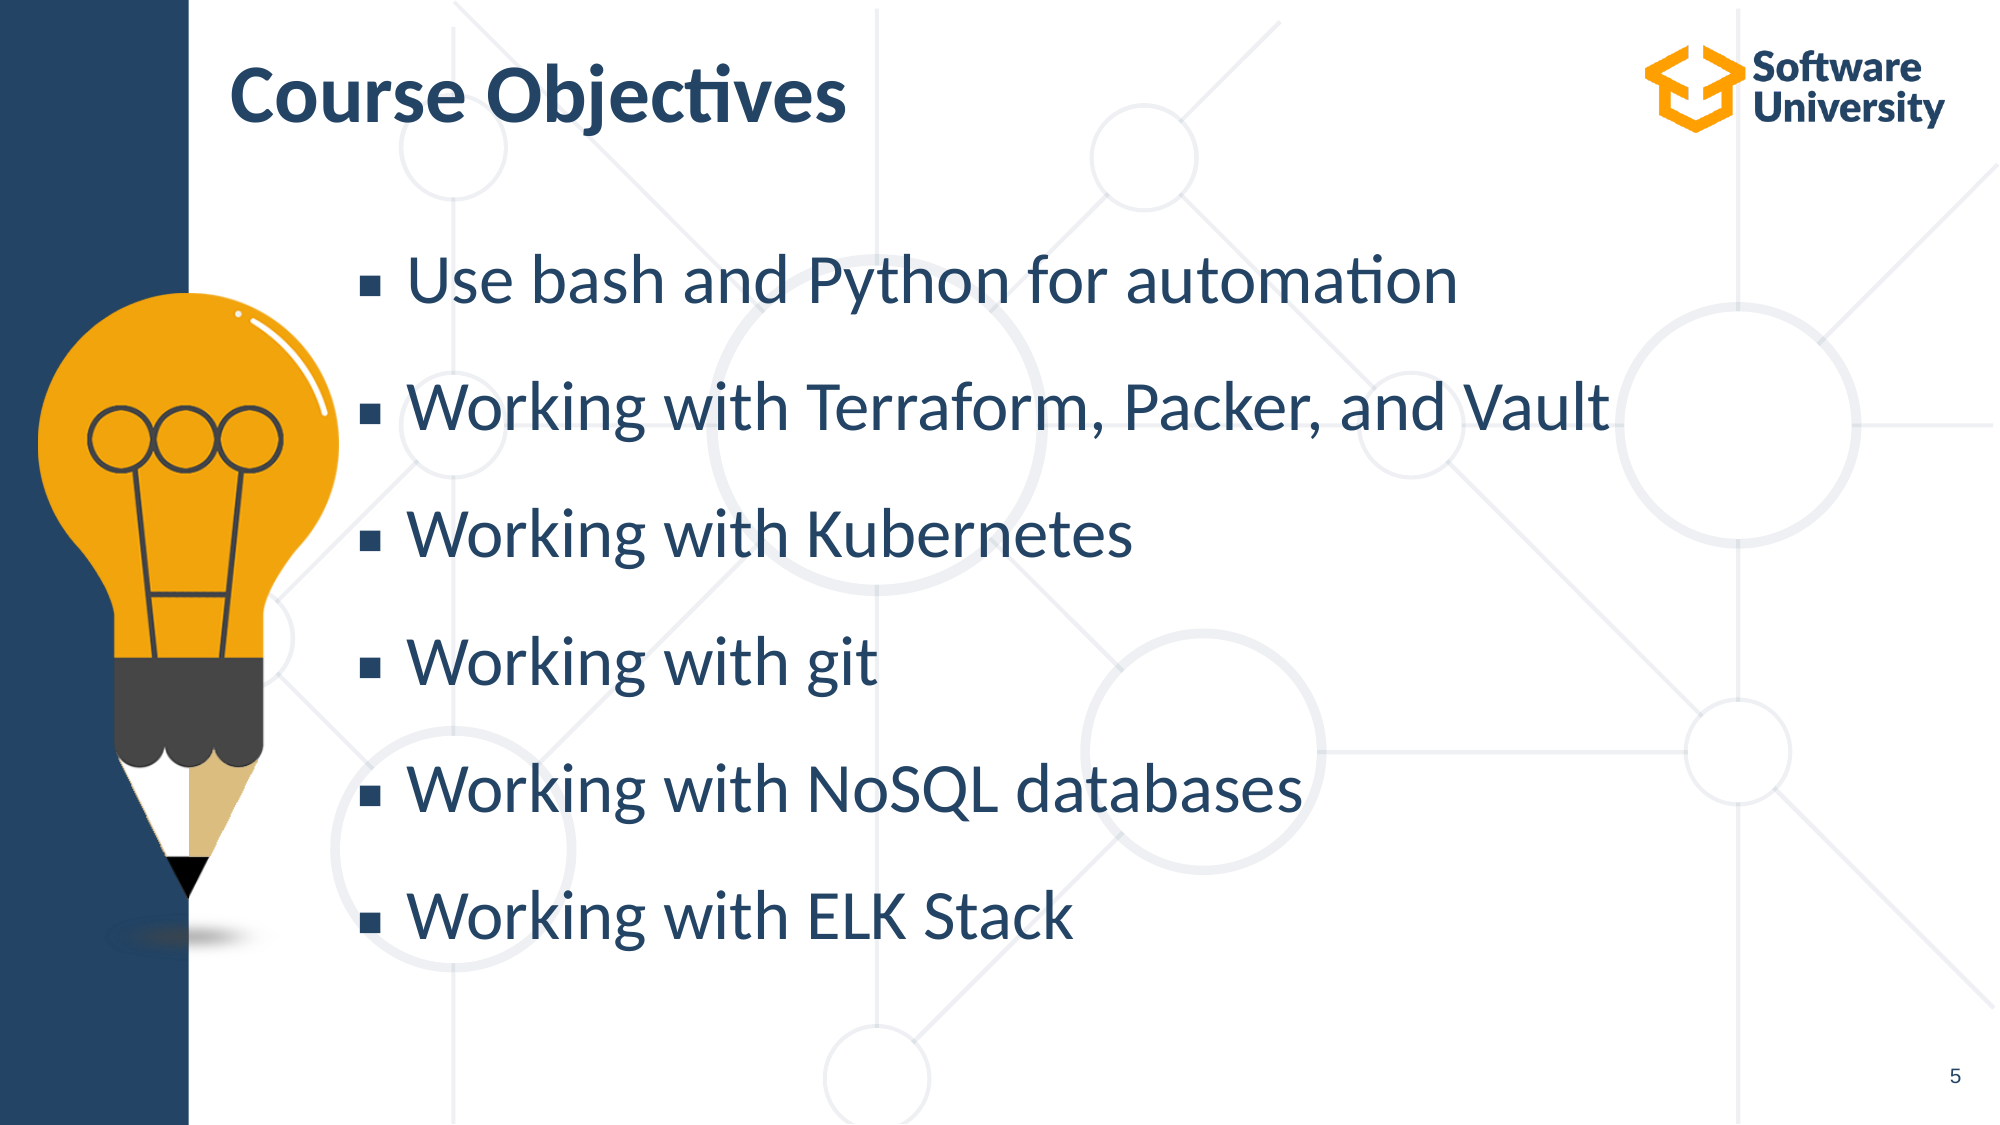

# Course Objectives
Use bash and Python for automation
Working with Terraform, Packer, and Vault
Working with Kubernetes
Working with git
Working with NoSQL databases
Working with ELK Stack
5